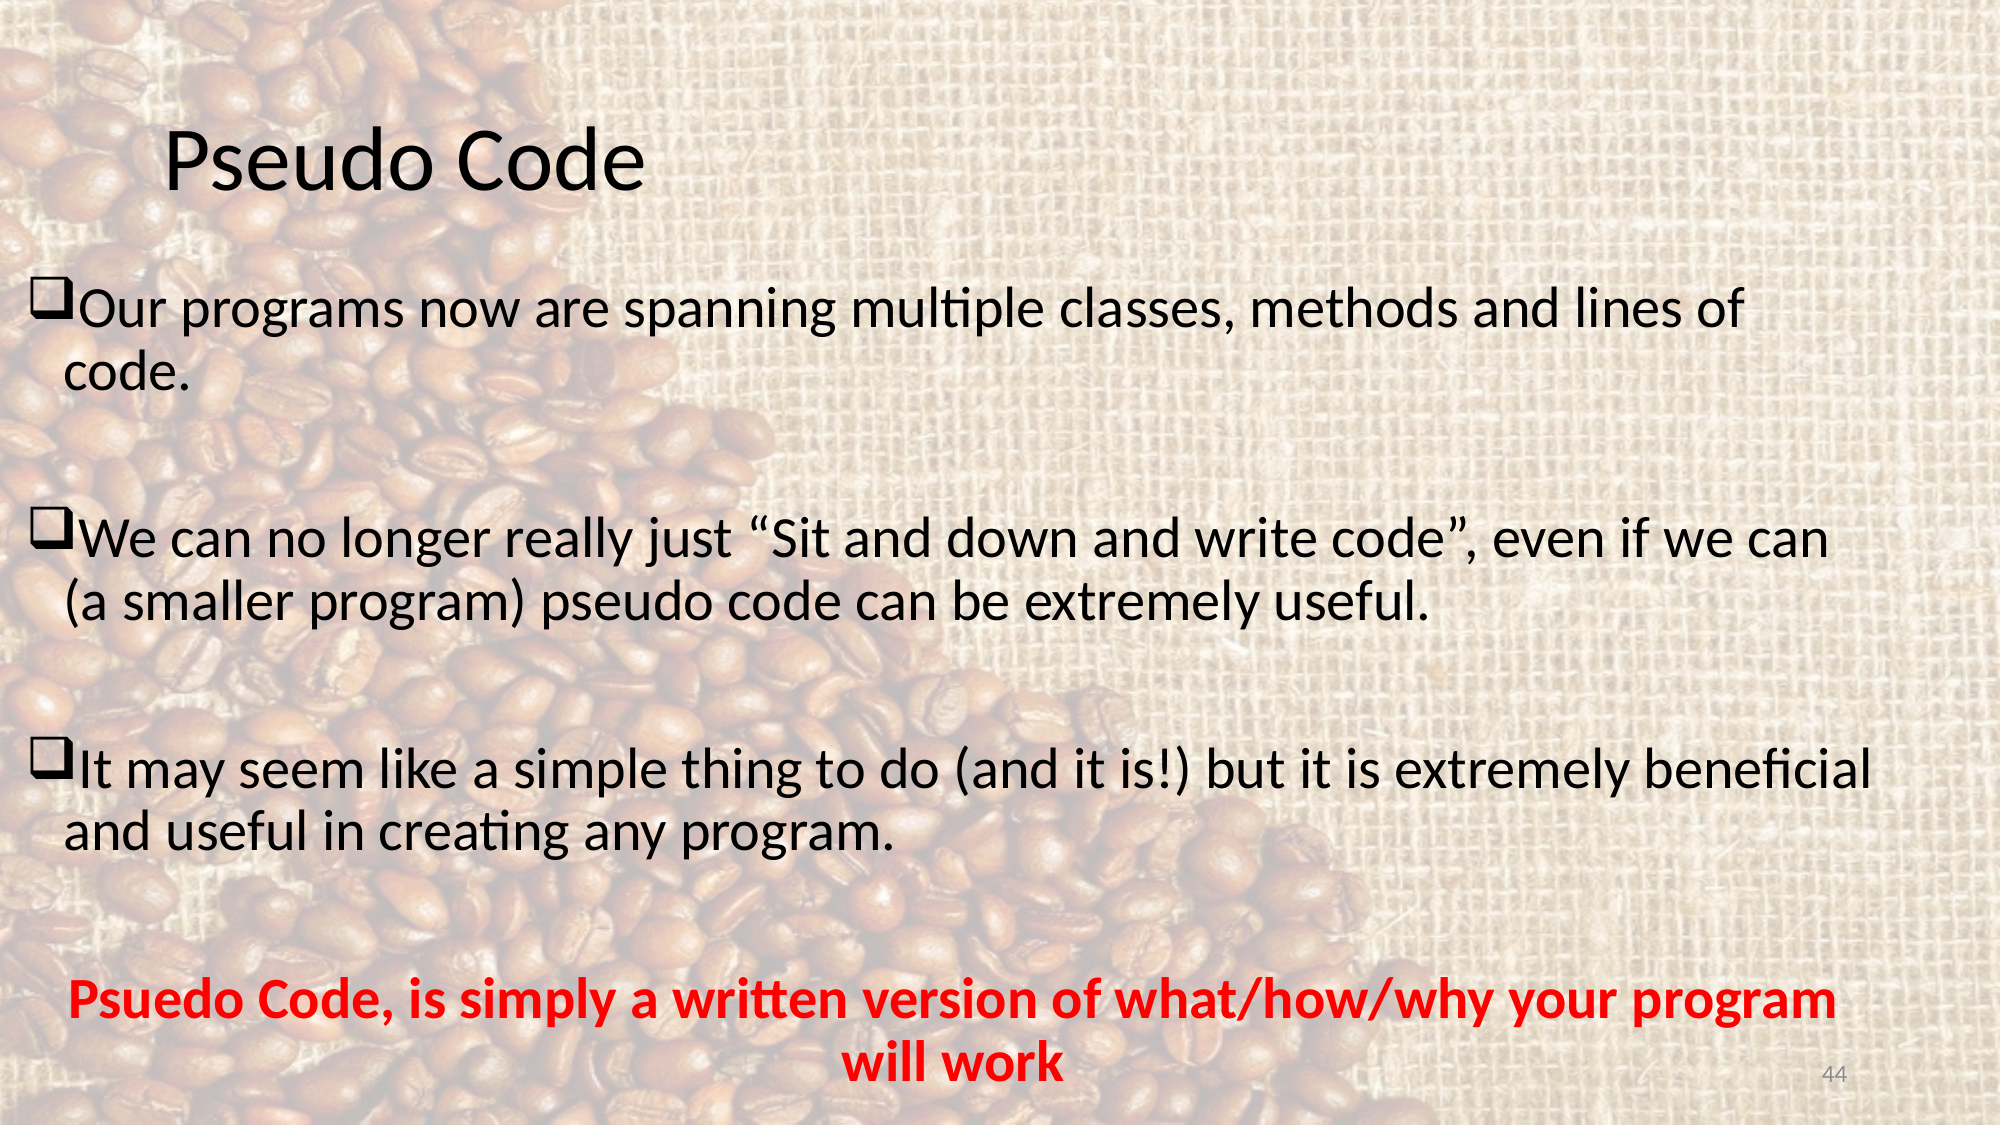

# Pseudo Code
Our programs now are spanning multiple classes, methods and lines of code.

We can no longer really just “Sit and down and write code”, even if we can (a smaller program) pseudo code can be extremely useful.

It may seem like a simple thing to do (and it is!) but it is extremely beneficial and useful in creating any program.

Psuedo Code, is simply a written version of what/how/why your program will work

44